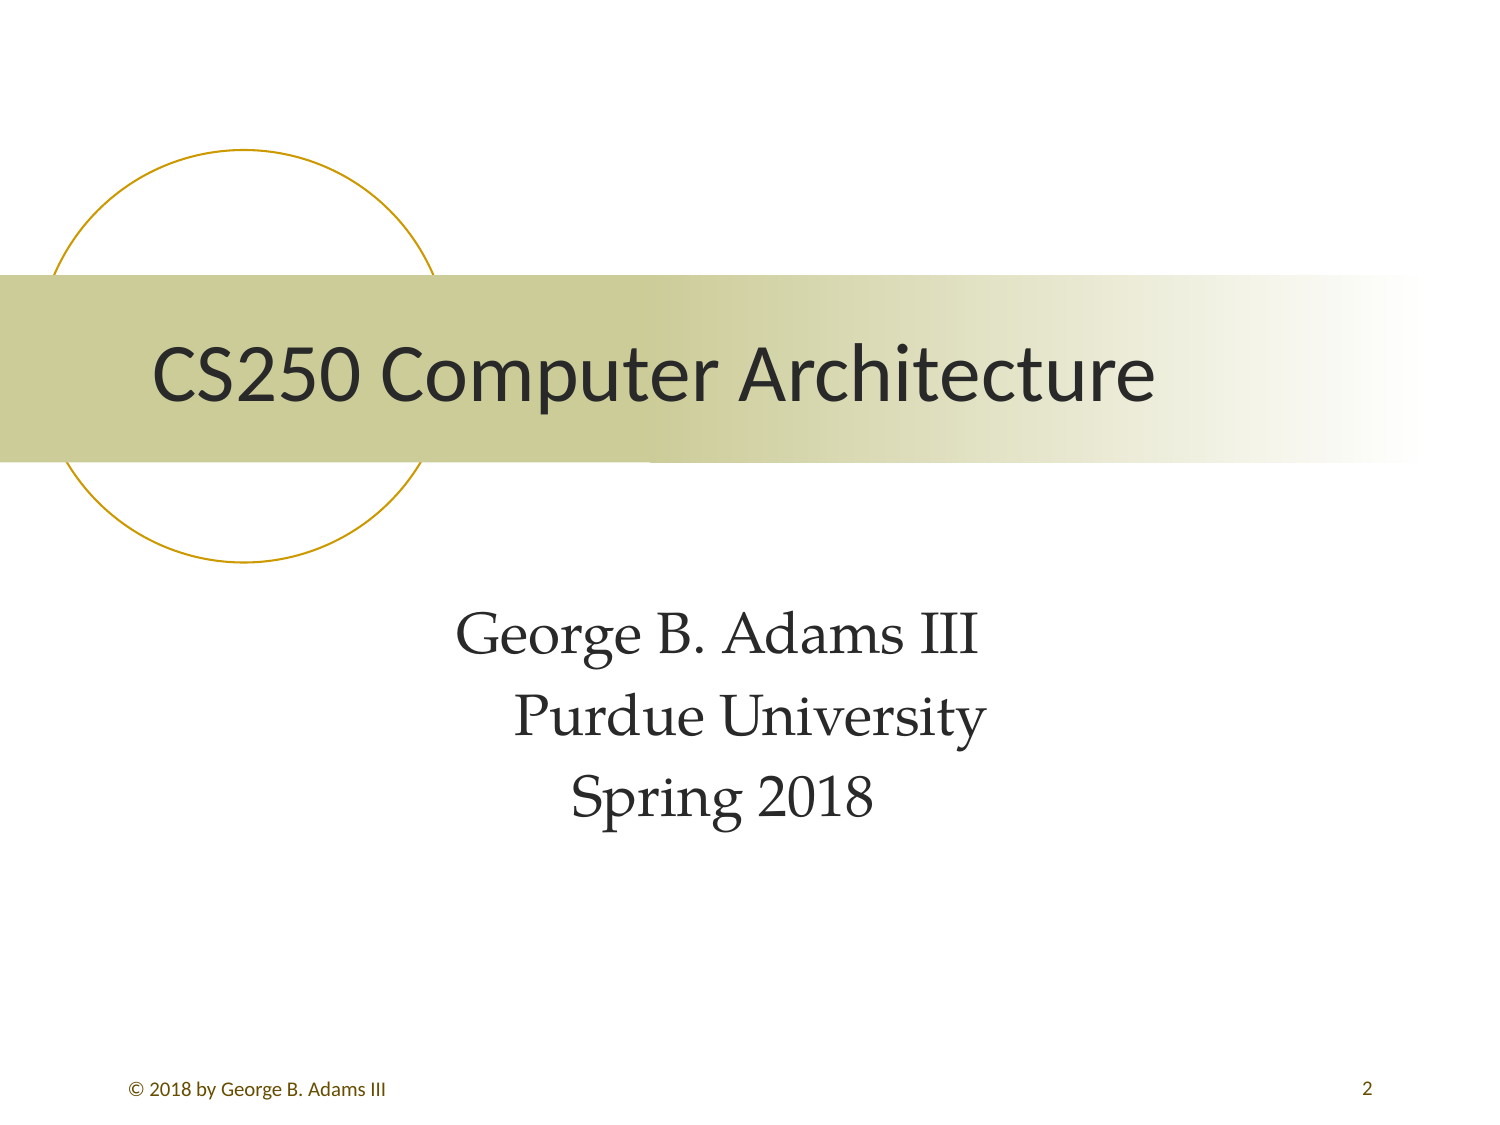

# CS250 Computer Architecture
George B. Adams III
    Purdue University
        Spring 2018
2
© 2018 by George B. Adams III